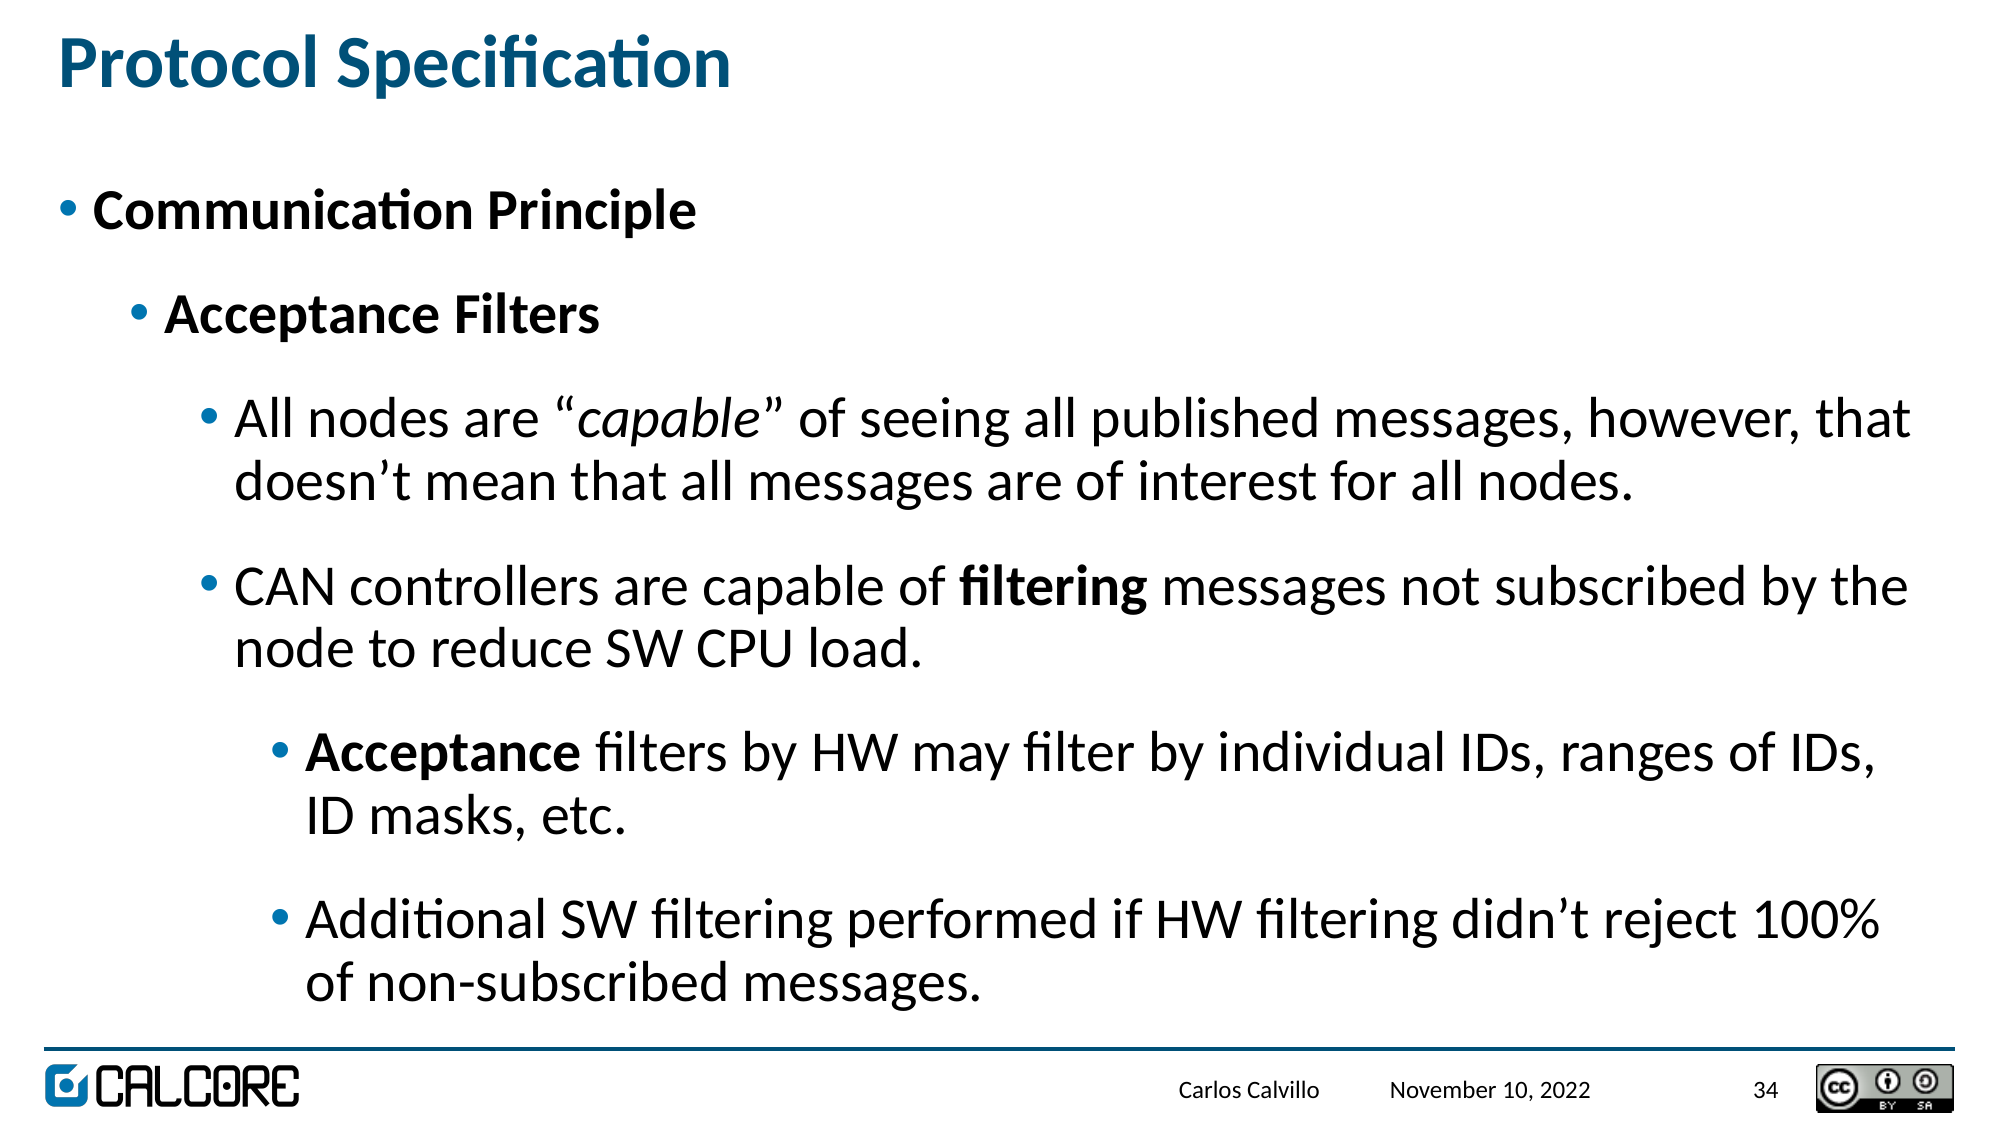

# Protocol Specification
Communication Principle
Acceptance Filters
All nodes are “capable” of seeing all published messages, however, that doesn’t mean that all messages are of interest for all nodes.
CAN controllers are capable of filtering messages not subscribed by the node to reduce SW CPU load.
Acceptance filters by HW may filter by individual IDs, ranges of IDs, ID masks, etc.
Additional SW filtering performed if HW filtering didn’t reject 100% of non-subscribed messages.
Carlos Calvillo
November 10, 2022
34